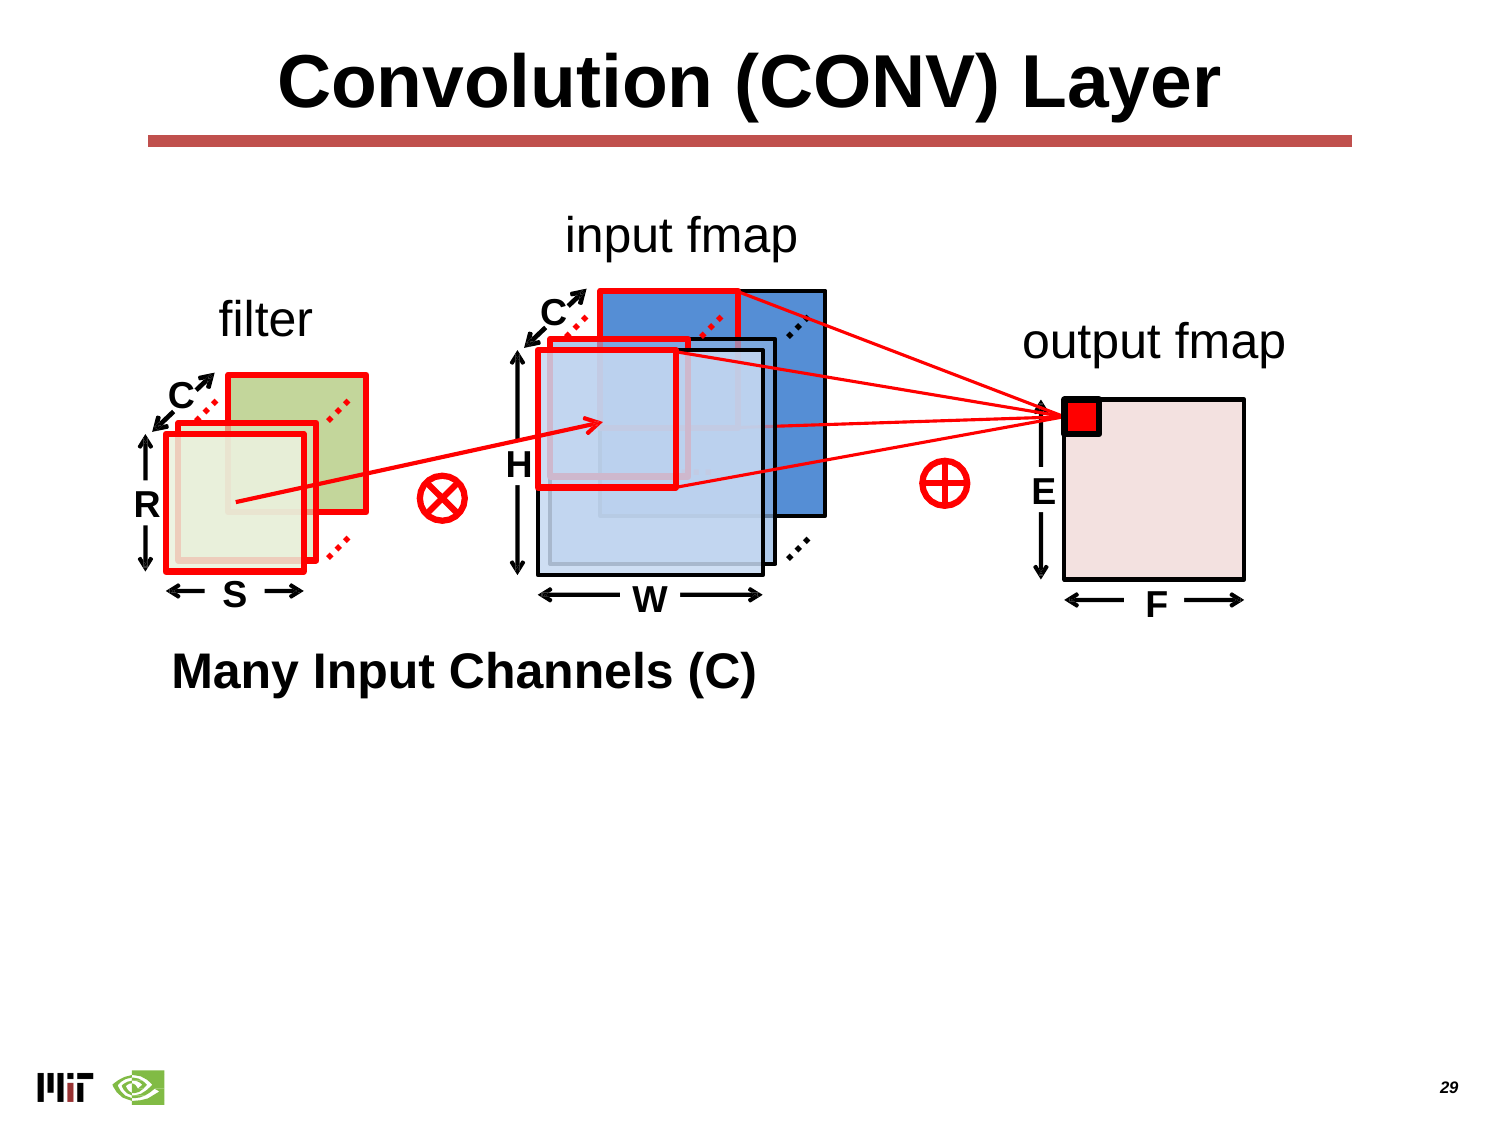

# Convolution (CONV) Layer
input fmap
filter
C

…
…
…

output fmap

…
C

…
…

…
H
E
R
…
…
S
W
F

Many Input Channels (C)
29